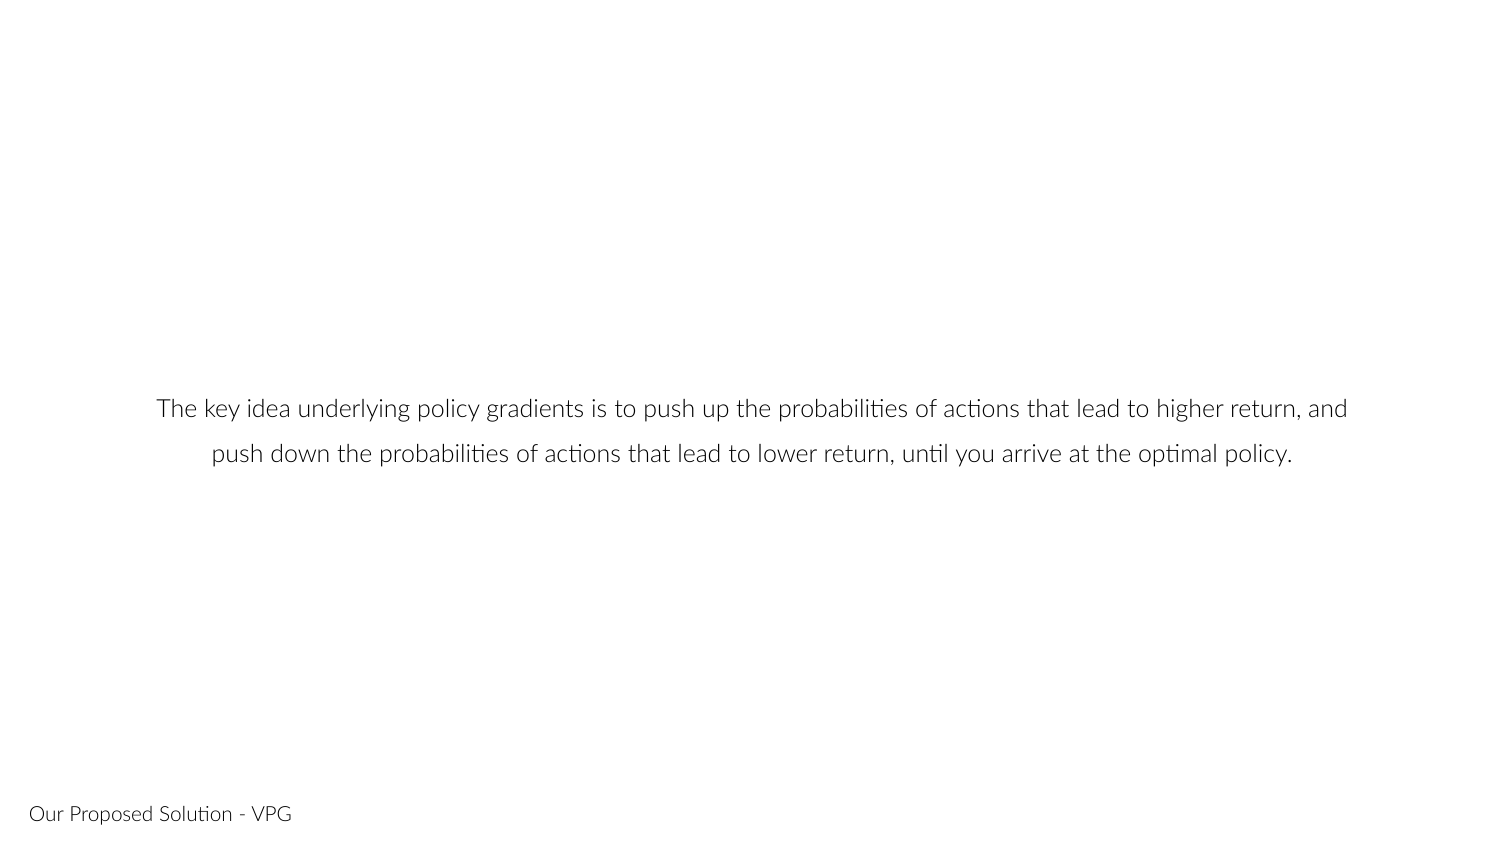

The key idea underlying policy gradients is to push up the probabilities of actions that lead to higher return, and push down the probabilities of actions that lead to lower return, until you arrive at the optimal policy.
Our Proposed Solution - VPG